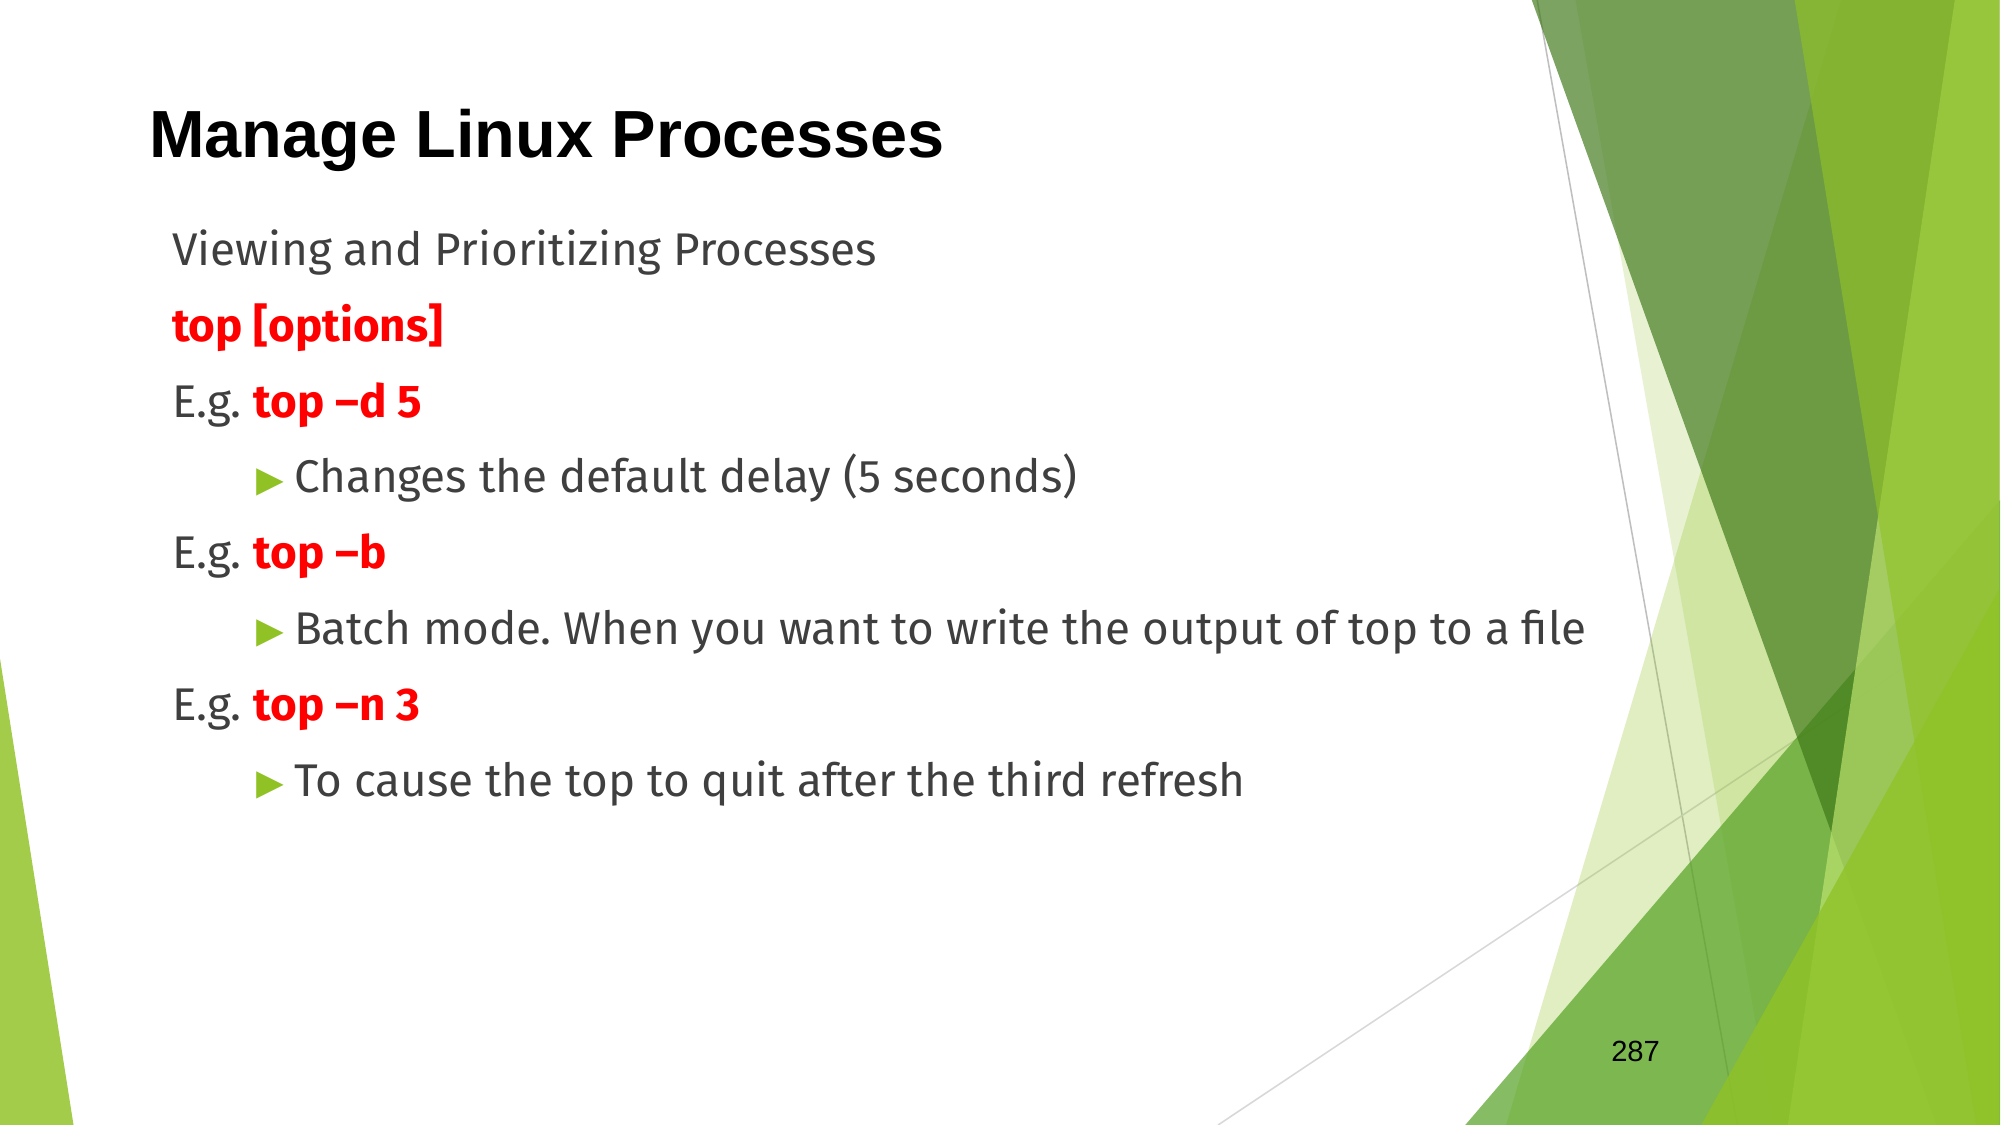

Manage Linux Processes
Viewing and Prioritizing Processes
top [options]
E.g. top –d 5
Changes the default delay (5 seconds)
E.g. top –b
Batch mode. When you want to write the output of top to a file
E.g. top –n 3
To cause the top to quit after the third refresh

287